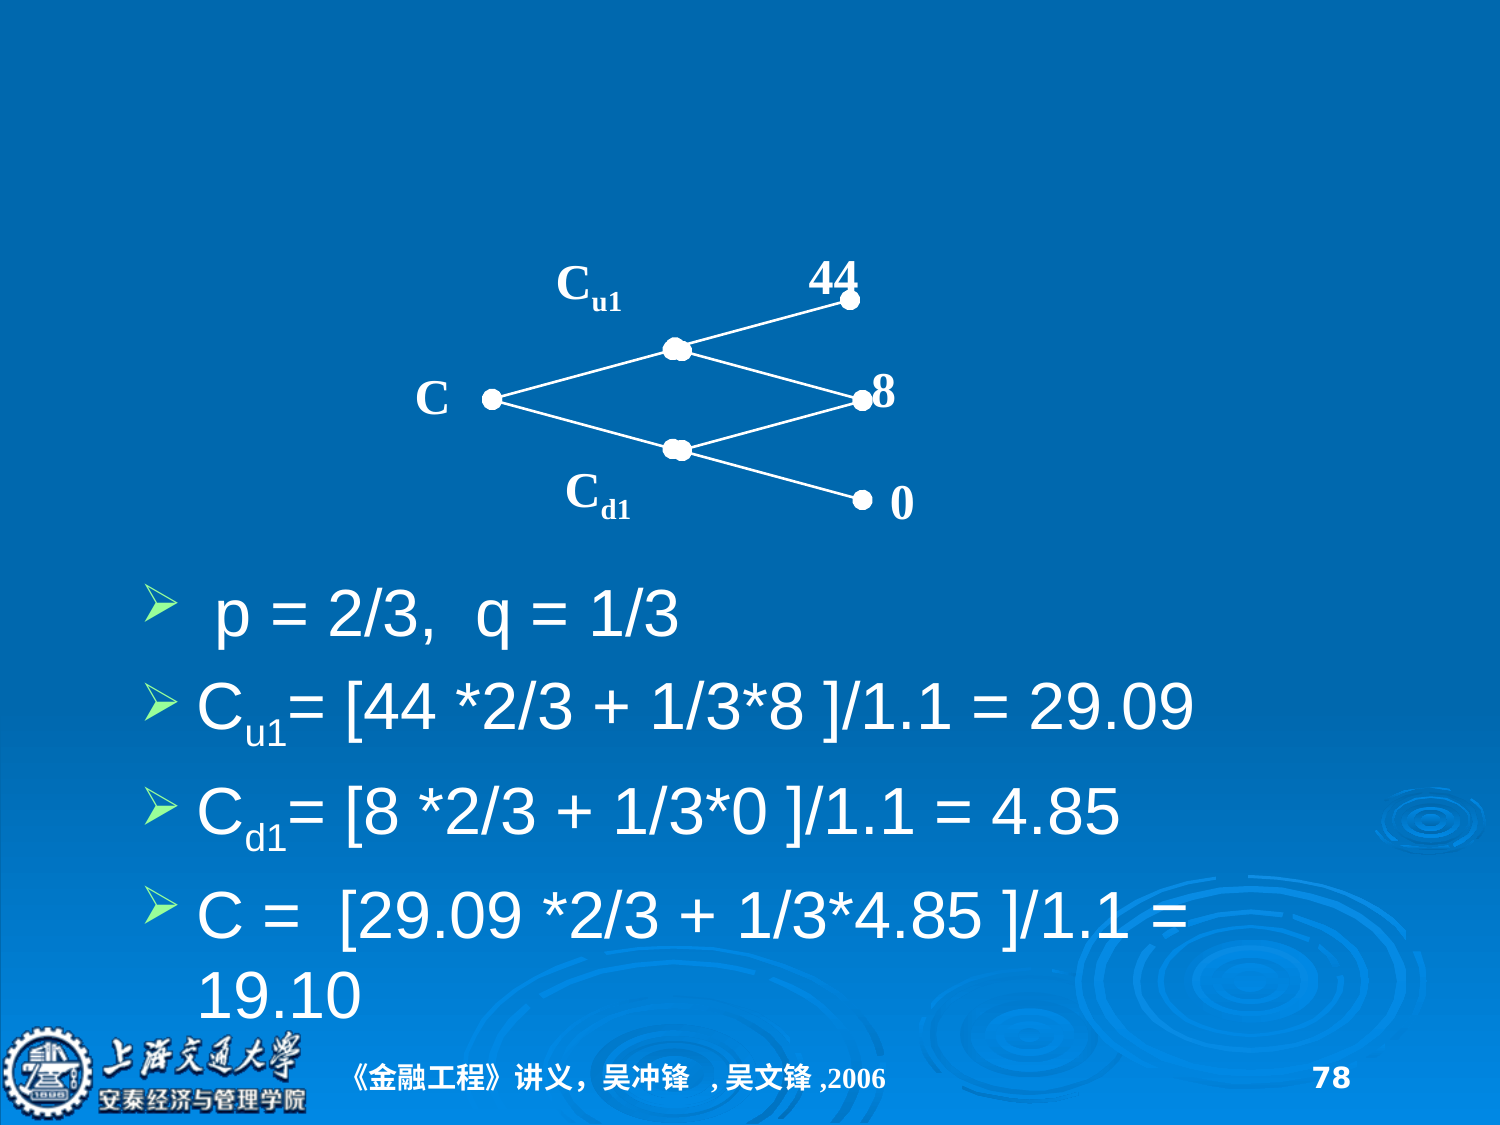

#
44
Cu1

8

C

Cd1

0
 p = 2/3,  q = 1/3
Cu1= [44 *2/3 + 1/3*8 ]/1.1 = 29.09
Cd1= [8 *2/3 + 1/3*0 ]/1.1 = 4.85
C =  [29.09 *2/3 + 1/3*4.85 ]/1.1 = 19.10